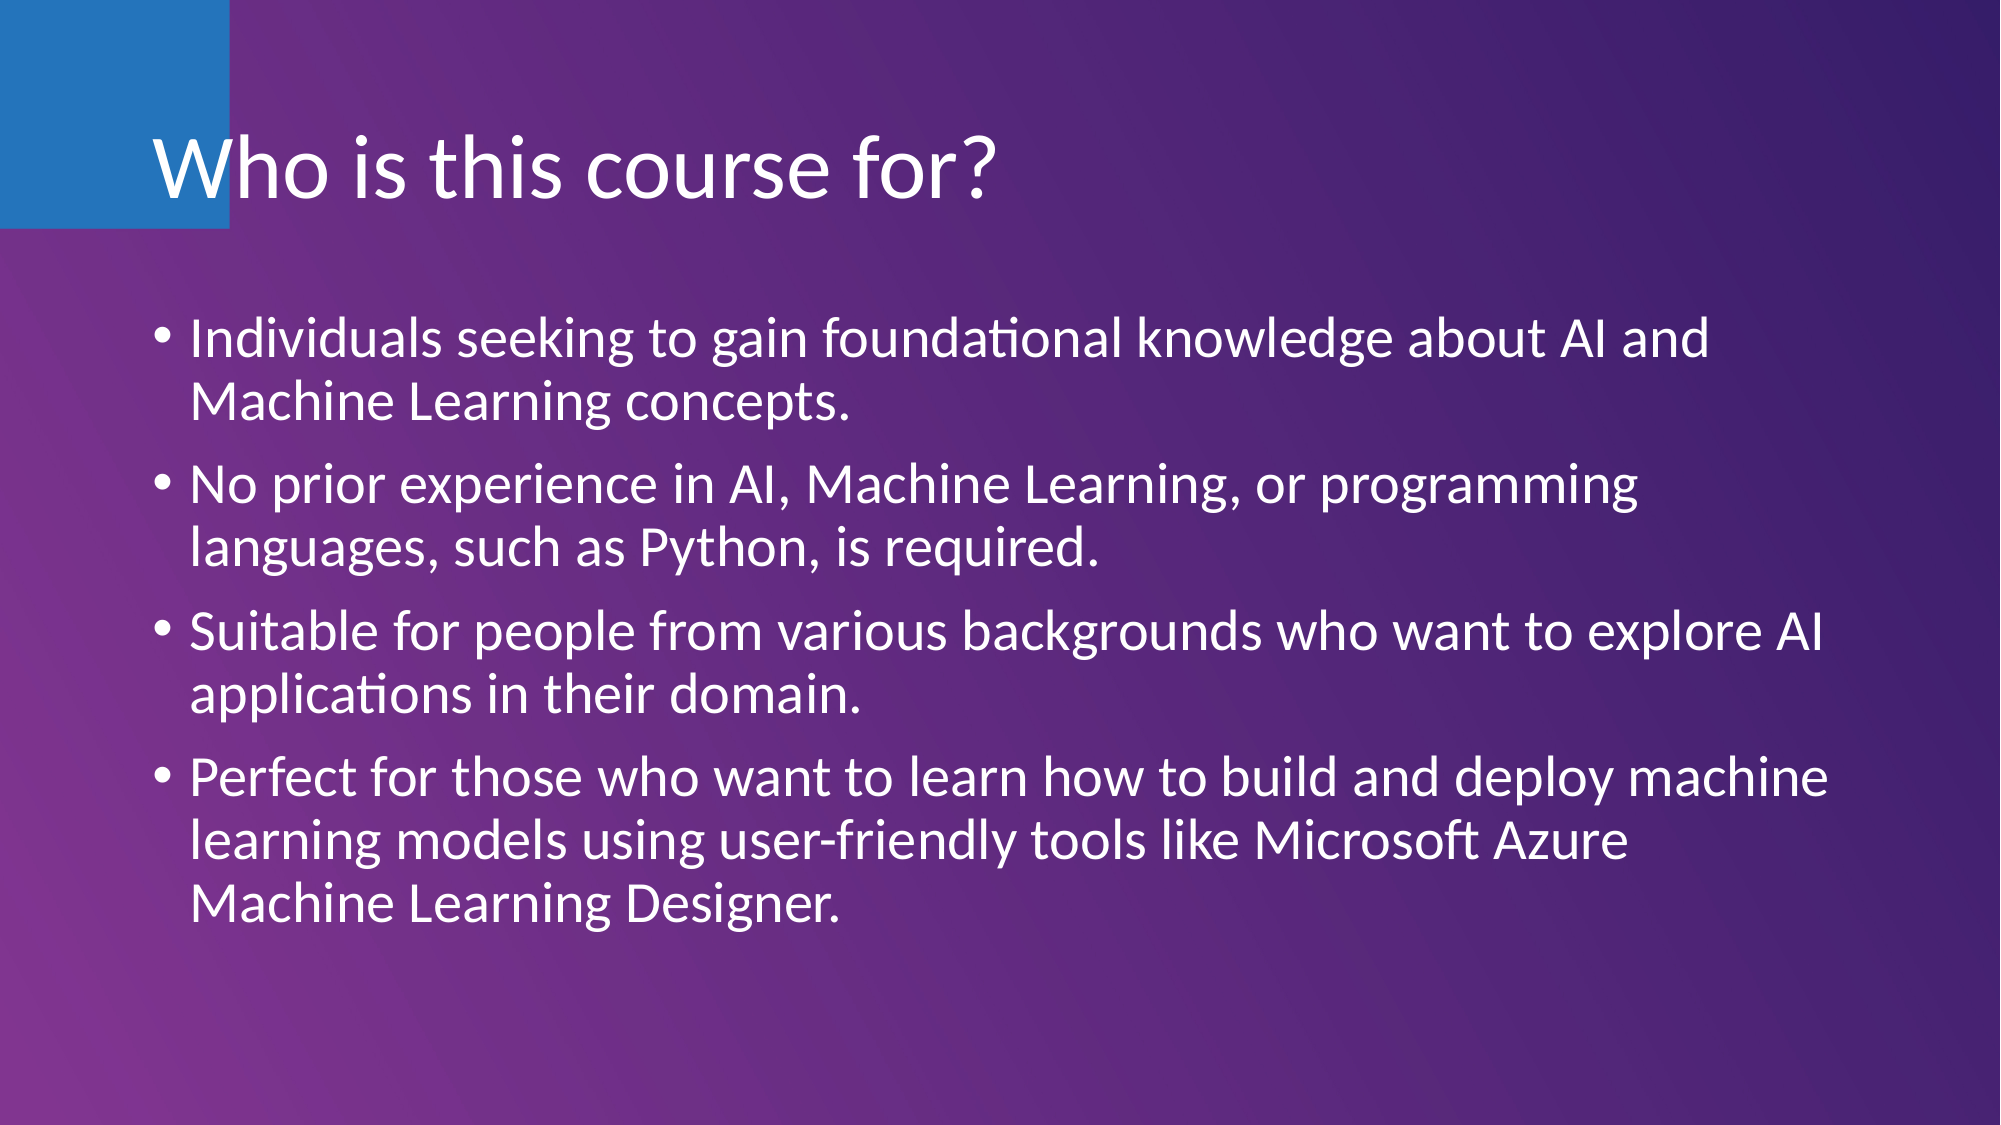

# Who is this course for?
Individuals seeking to gain foundational knowledge about AI and Machine Learning concepts.
No prior experience in AI, Machine Learning, or programming languages, such as Python, is required.
Suitable for people from various backgrounds who want to explore AI applications in their domain.
Perfect for those who want to learn how to build and deploy machine learning models using user-friendly tools like Microsoft Azure Machine Learning Designer.